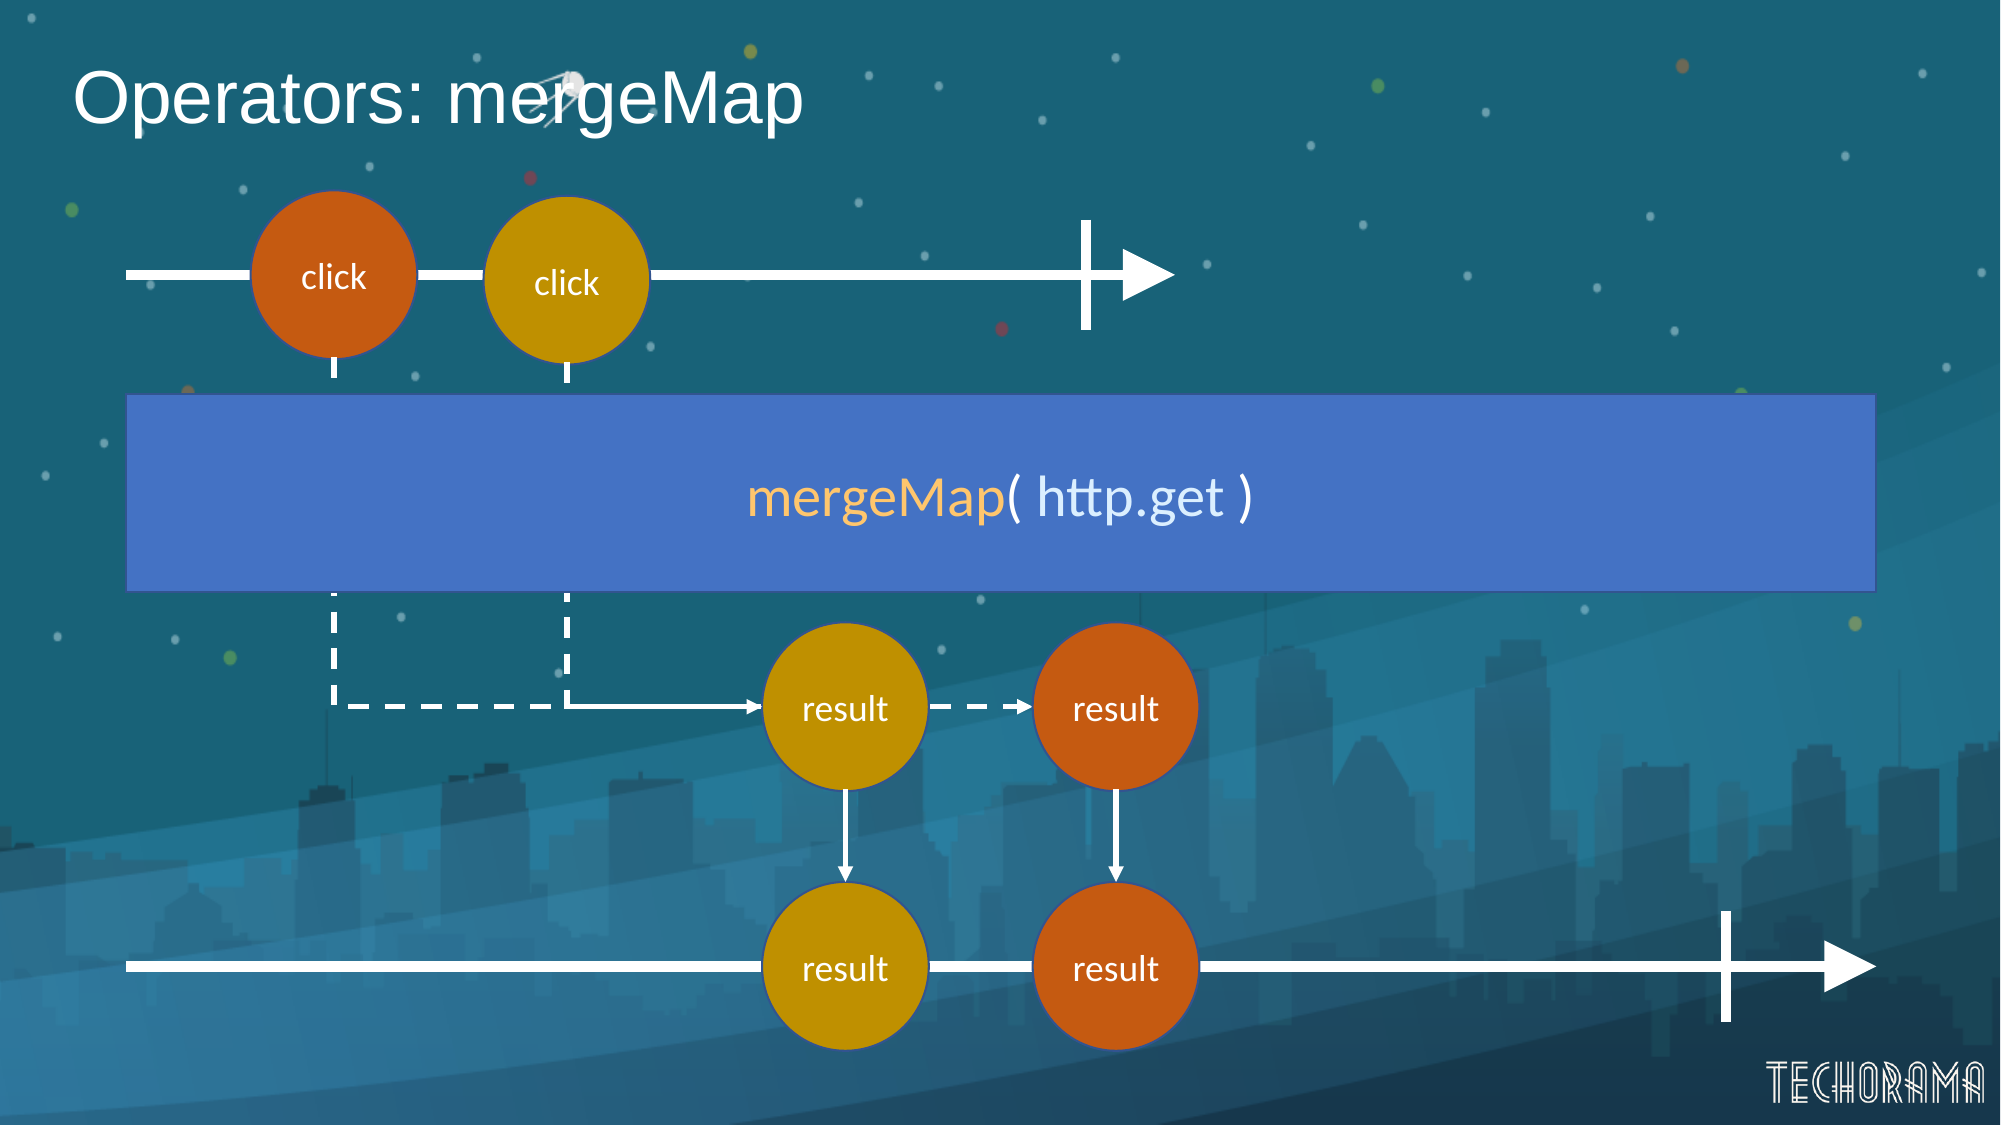

# Operators: mergeMap
click
click
mergeMap( http.get )
result
result
result
result